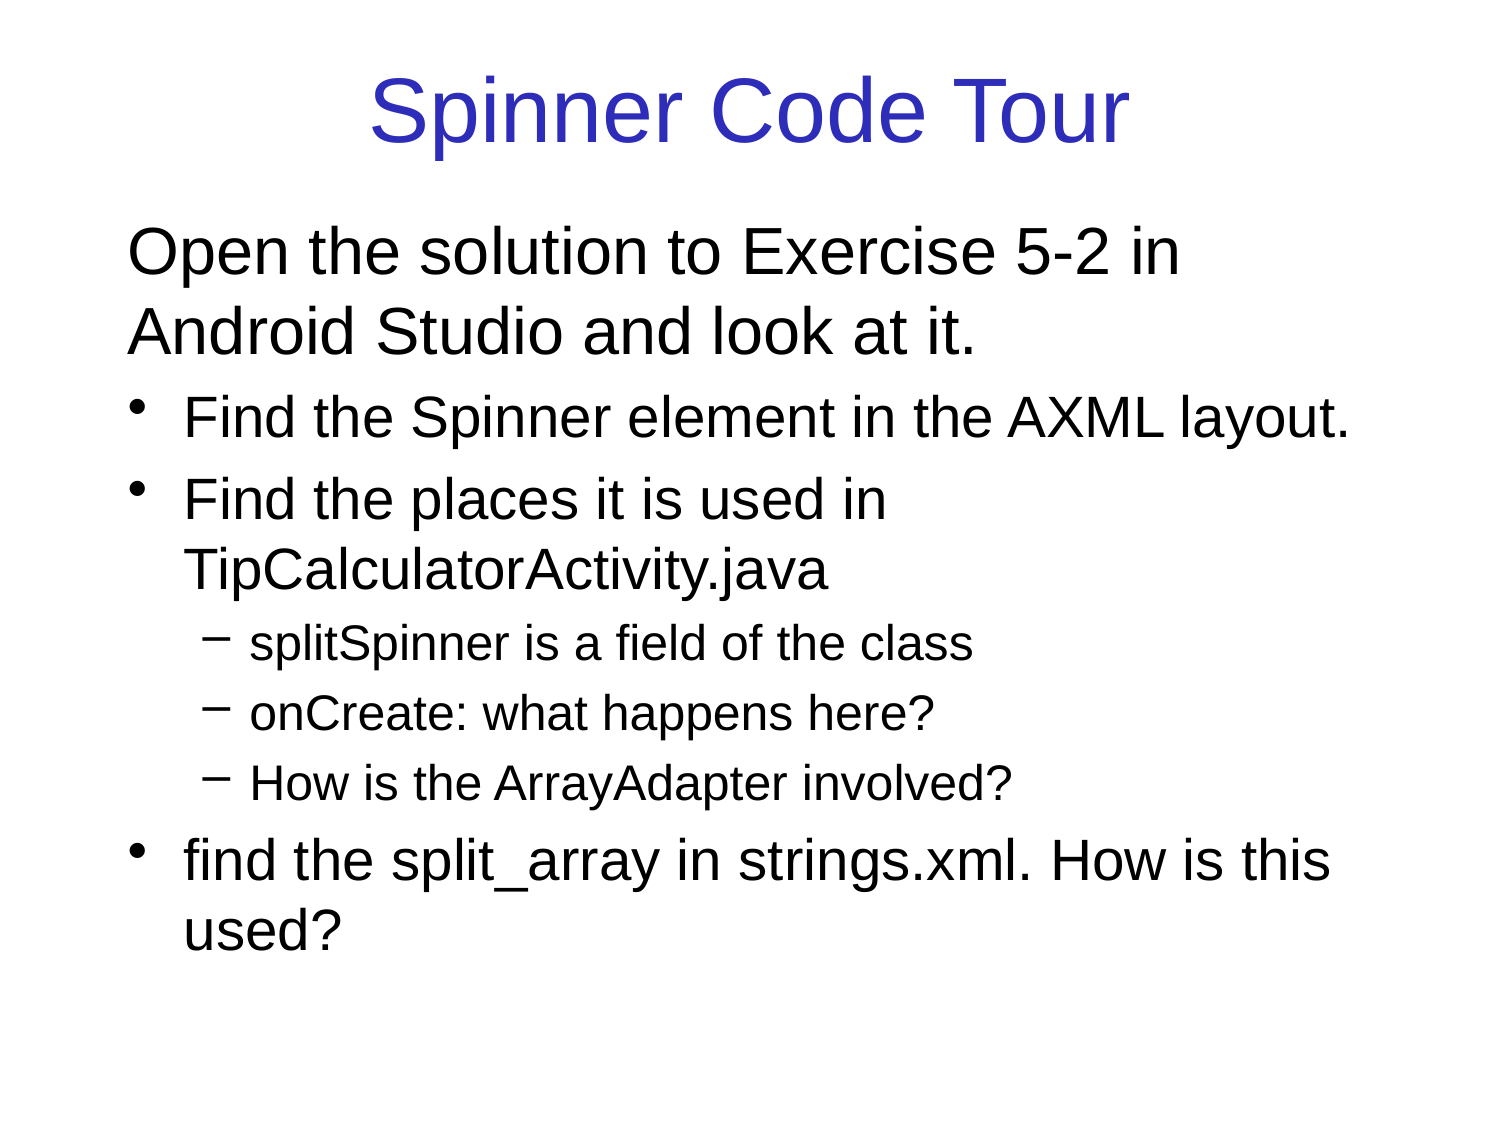

# Spinner Code Tour
Open the solution to Exercise 5-2 in Android Studio and look at it.
Find the Spinner element in the AXML layout.
Find the places it is used in TipCalculatorActivity.java
splitSpinner is a field of the class
onCreate: what happens here?
How is the ArrayAdapter involved?
find the split_array in strings.xml. How is this used?